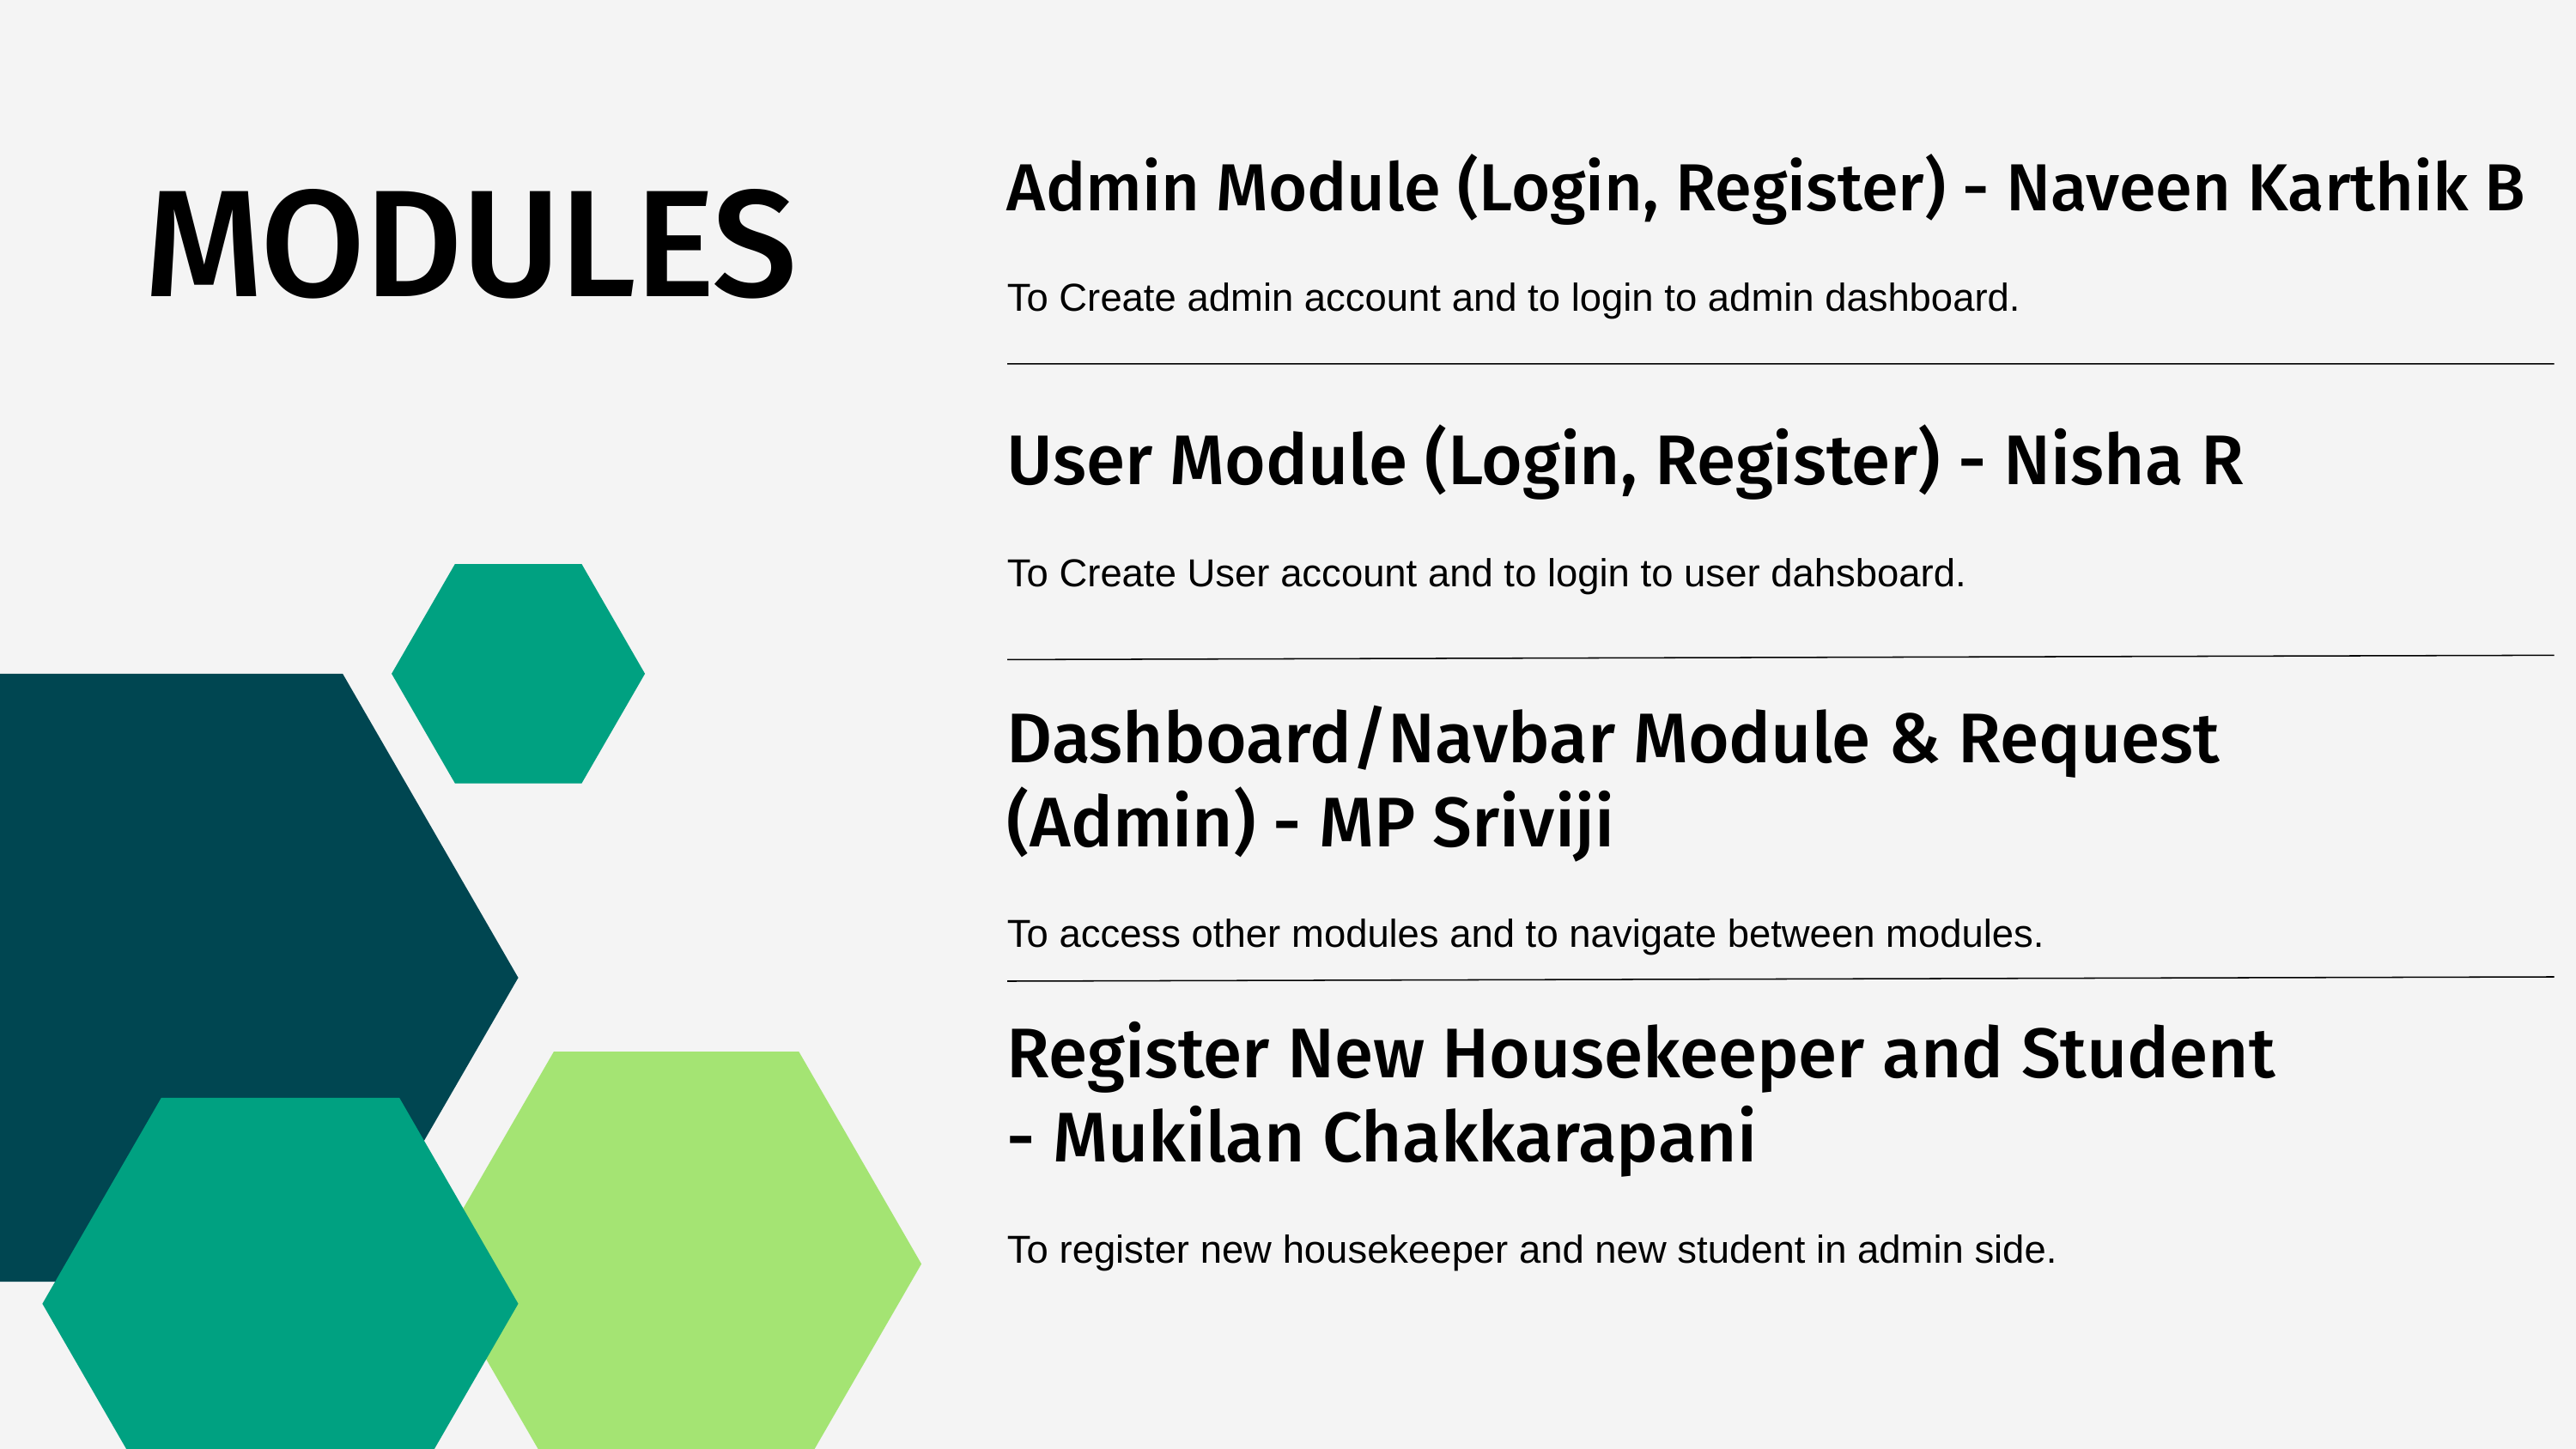

MODULES
Admin Module (Login, Register) - Naveen Karthik B
To Create admin account and to login to admin dashboard.

User Module (Login, Register) - Nisha R
To Create User account and to login to user dahsboard.

Dashboard/Navbar Module & Request (Admin) - MP Sriviji
To access other modules and to navigate between modules.

Register New Housekeeper and Student - Mukilan Chakkarapani
To register new housekeeper and new student in admin side.